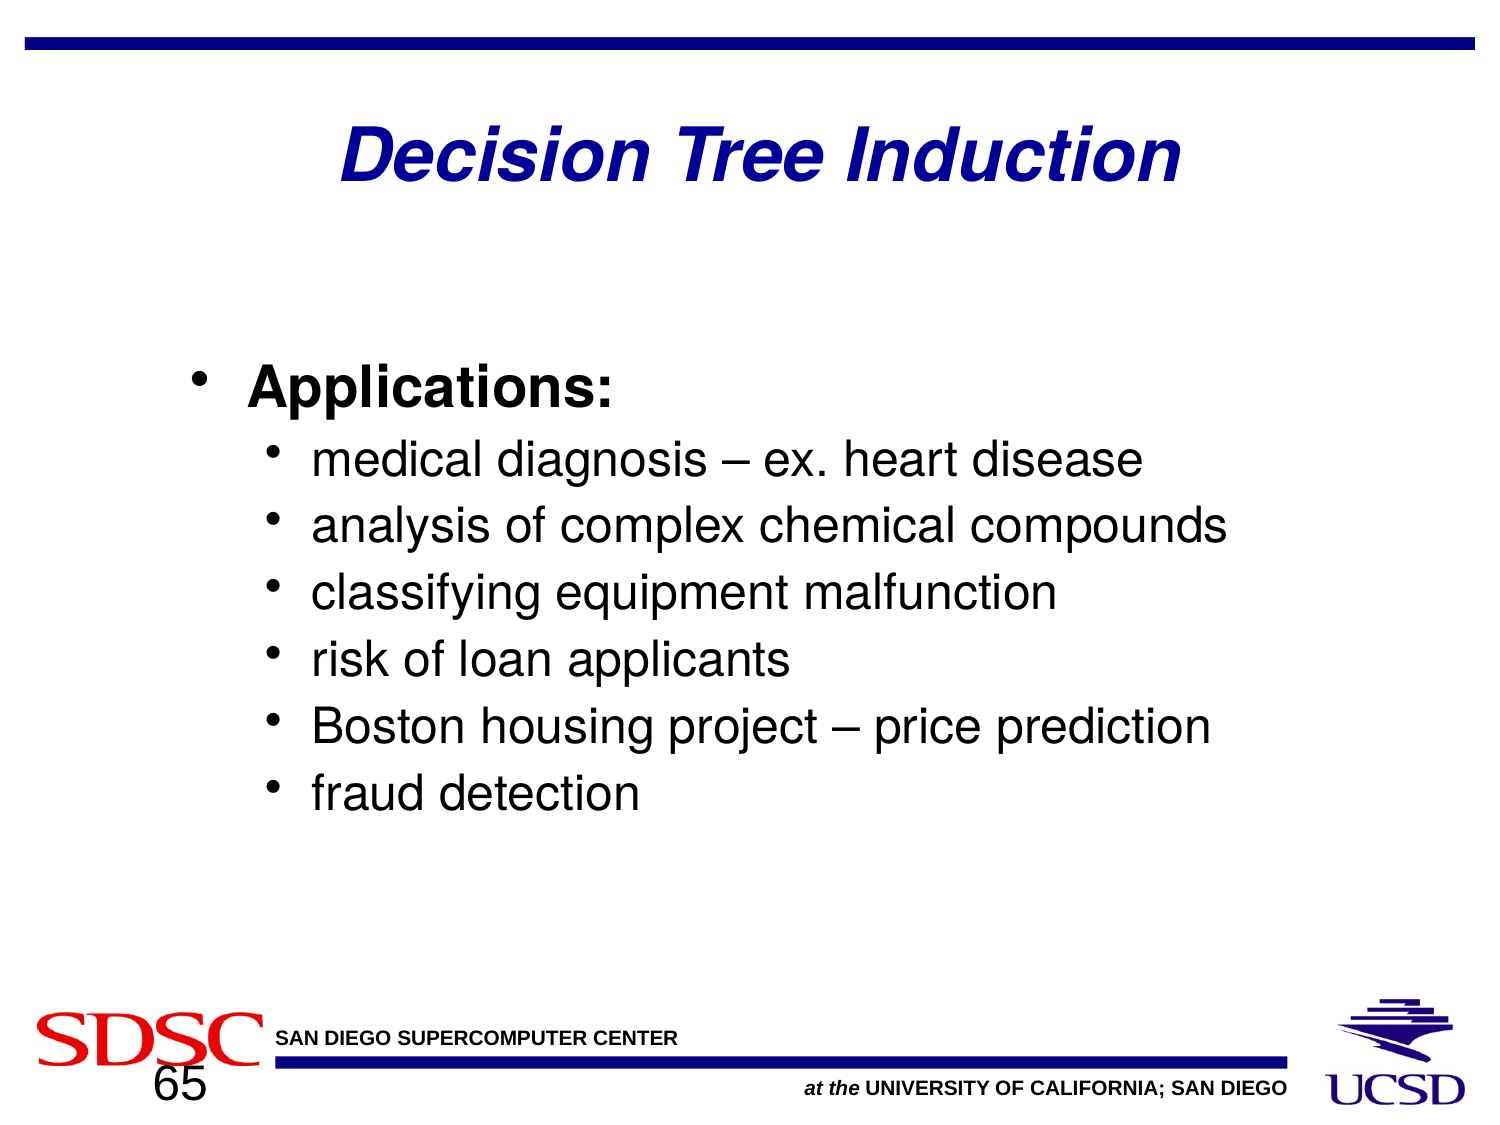

# Decision Tree Induction

Applications:
medical diagnosis – ex. heart disease
analysis of complex chemical compounds
classifying equipment malfunction
risk of loan applicants
Boston housing project – price prediction
fraud detection

65